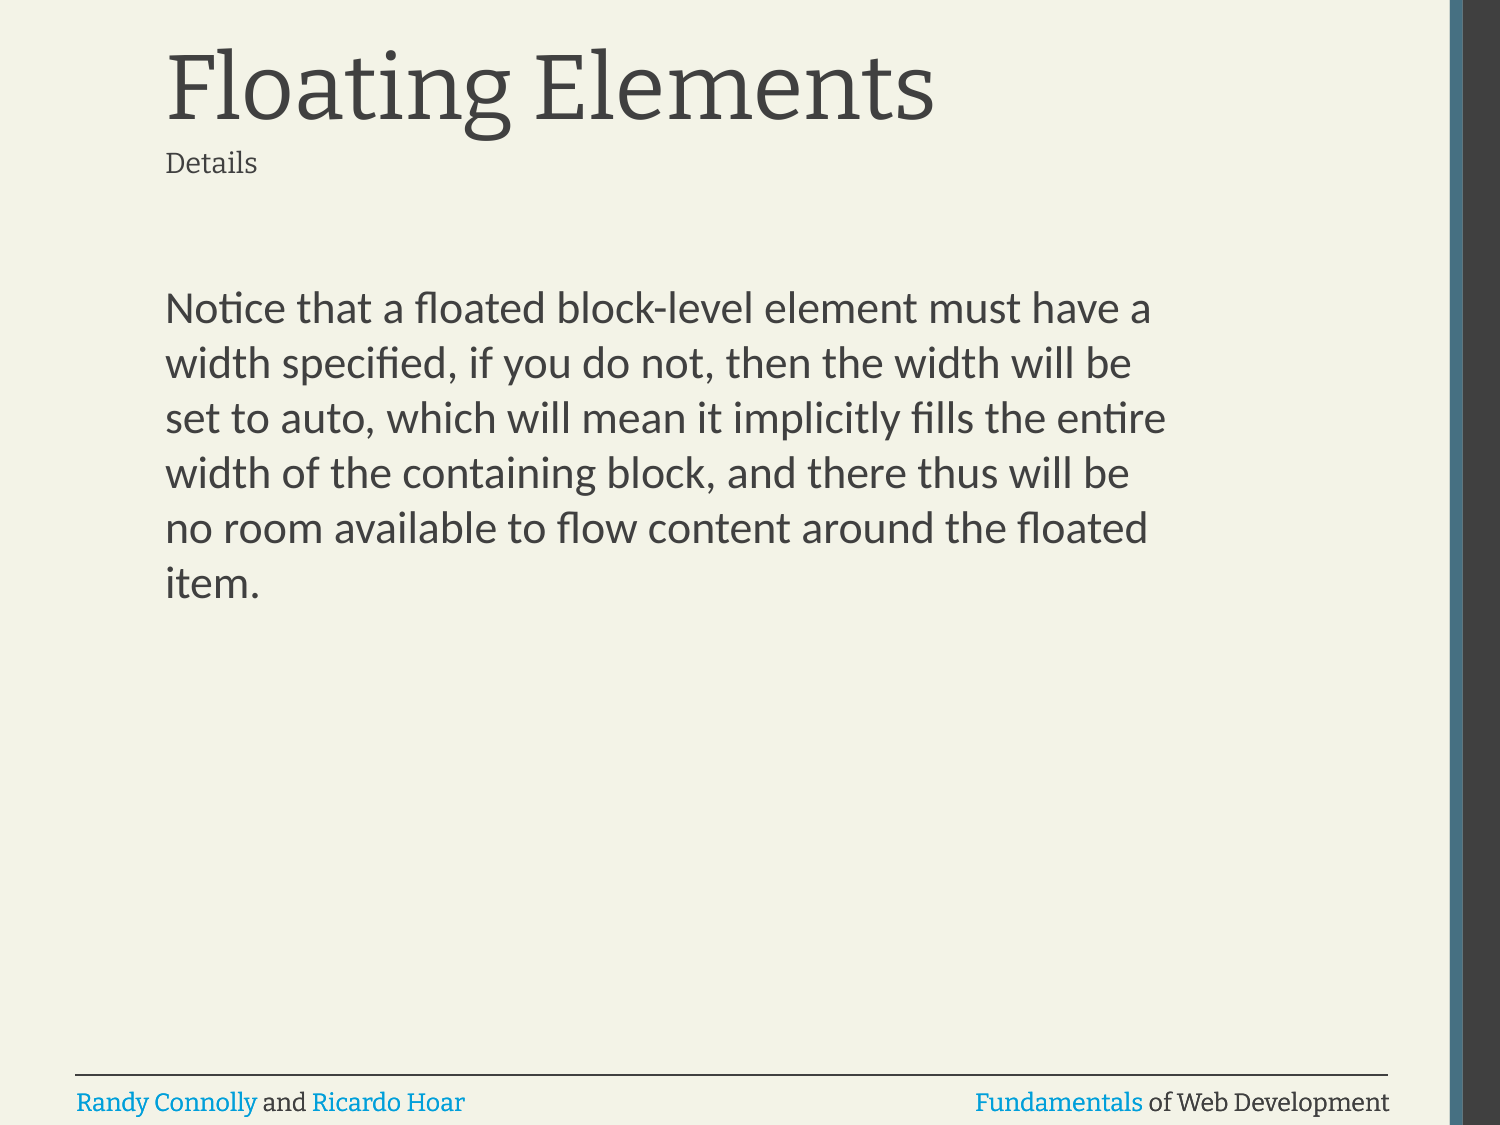

# Floating Elements
Details
Notice that a floated block-level element must have a width specified, if you do not, then the width will be set to auto, which will mean it implicitly fills the entire width of the containing block, and there thus will be no room available to flow content around the floated item.